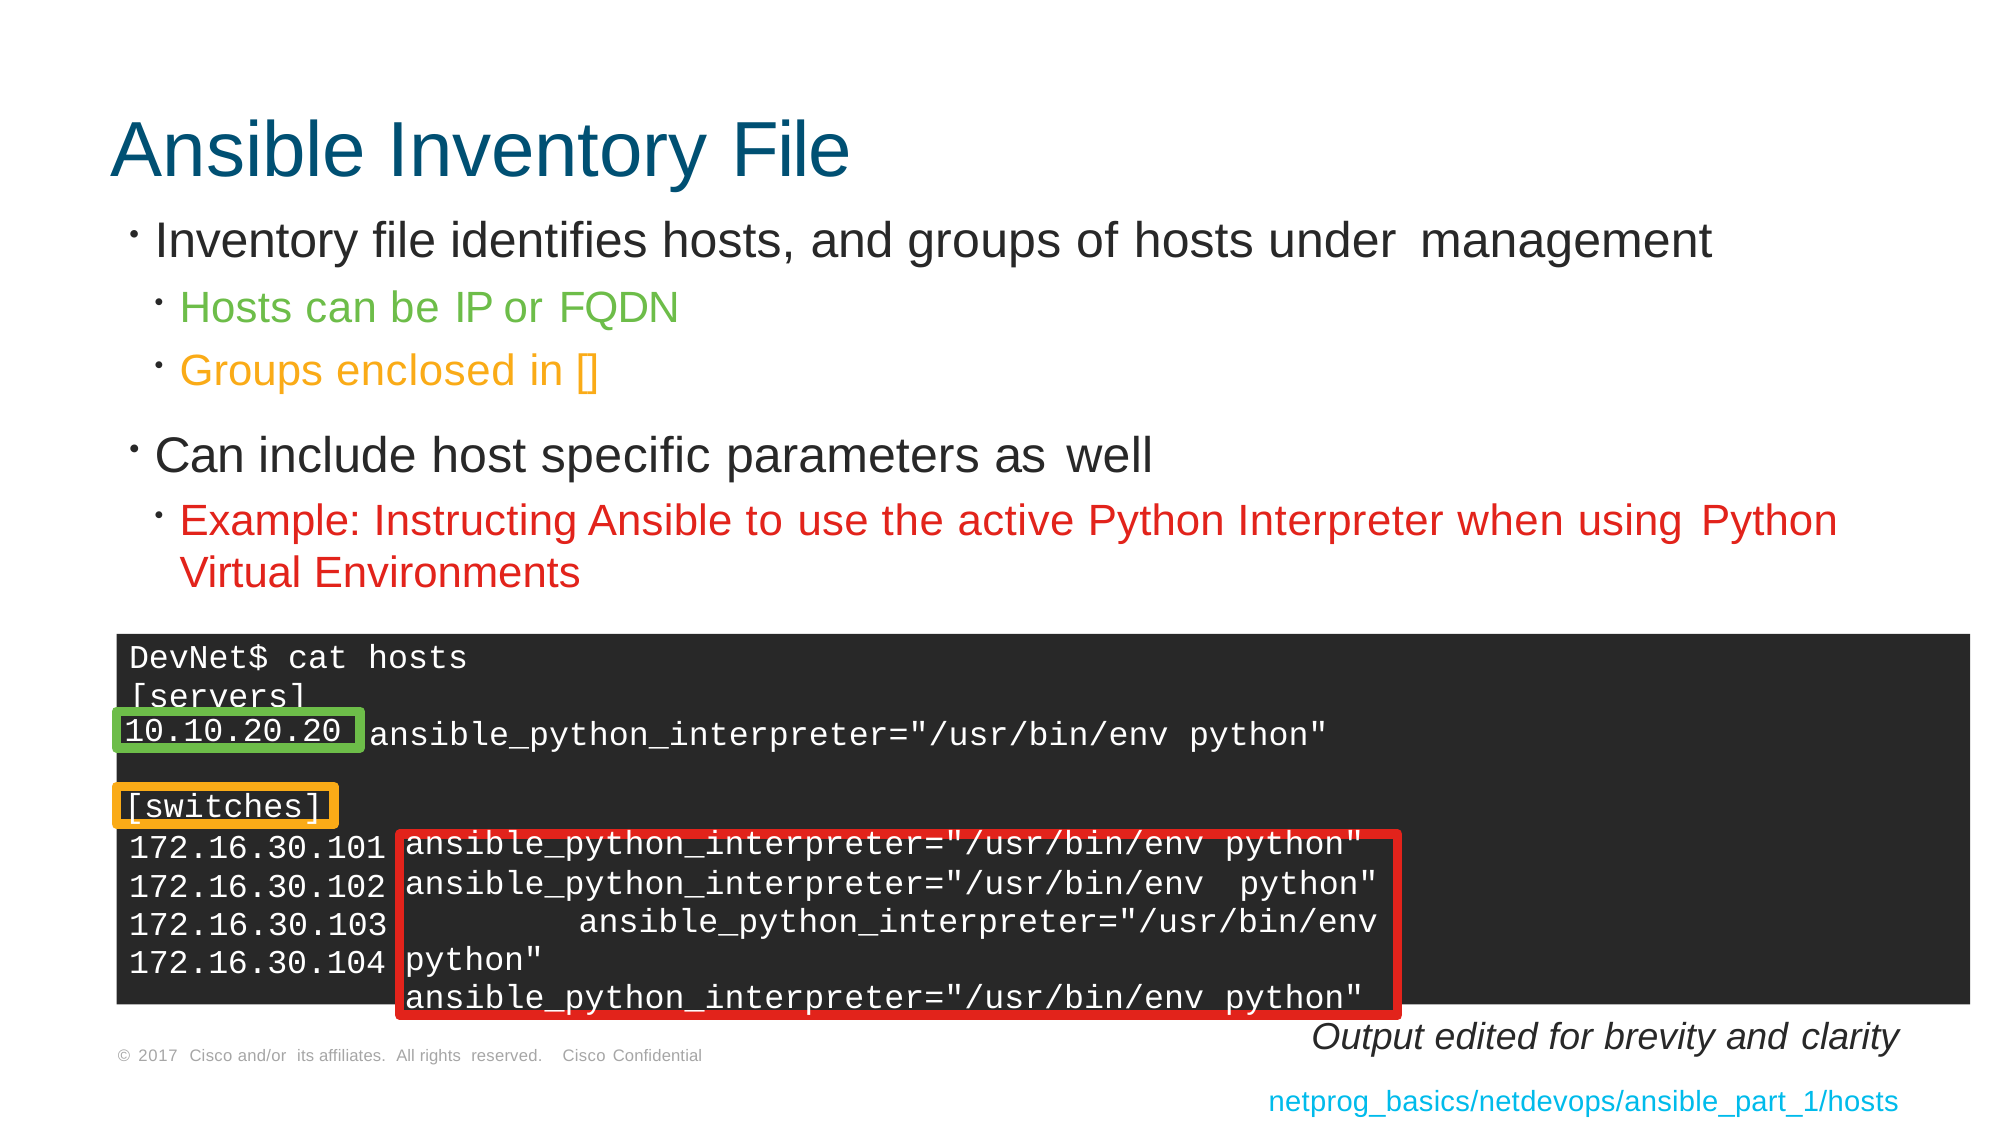

# Ansible Inventory File
Inventory file identifies hosts, and groups of hosts under management
Hosts can be IP or FQDN
Groups enclosed in []
Can include host specific parameters as well
Example: Instructing Ansible to use the active Python Interpreter when using Python
Virtual Environments
DevNet$ cat hosts
[servers]

ansible_python_interpreter="/usr/bin/env python"
10.10.20.20
[switches]
172.16.30.101
172.16.30.102
172.16.30.103
172.16.30.104
ansible_python_interpreter="/usr/bin/env python"
ansible_python_interpreter="/usr/bin/env python"  ansible_python_interpreter="/usr/bin/env python"  ansible_python_interpreter="/usr/bin/env python"
Output edited for brevity and clarity
netprog_basics/netdevops/ansible_part_1/hosts
© 2017  Cisco and/or  its affiliates.  All rights  reserved.    Cisco Confidential